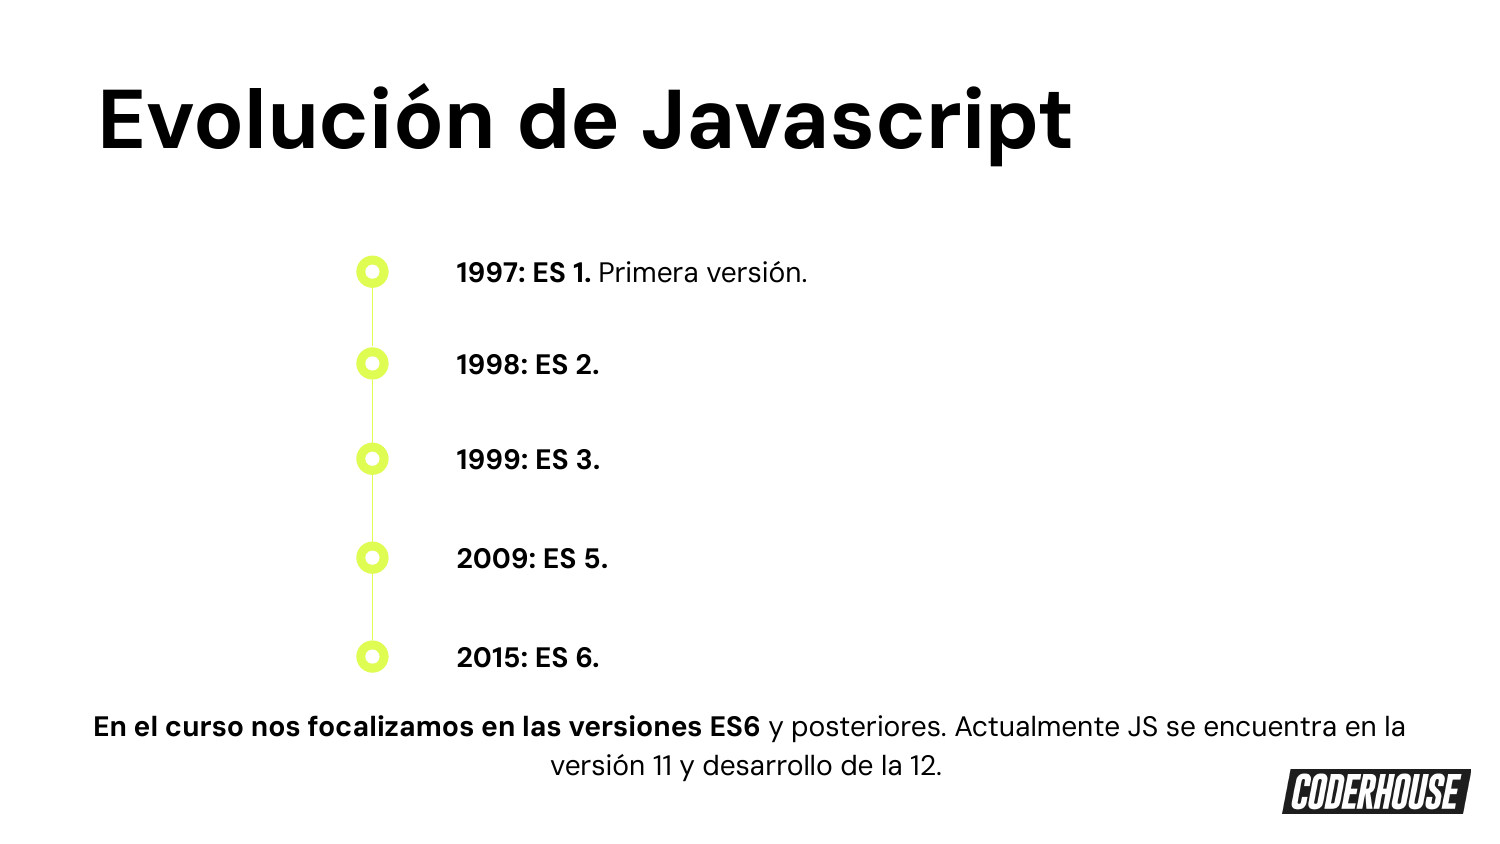

Evolución de Javascript
1997: ES 1. Primera versión.

1998: ES 2.

1999: ES 3.

2009: ES 5.

2015: ES 6.

En el curso nos focalizamos en las versiones ES6 y posteriores. Actualmente JS se encuentra en la versión 11 y desarrollo de la 12.